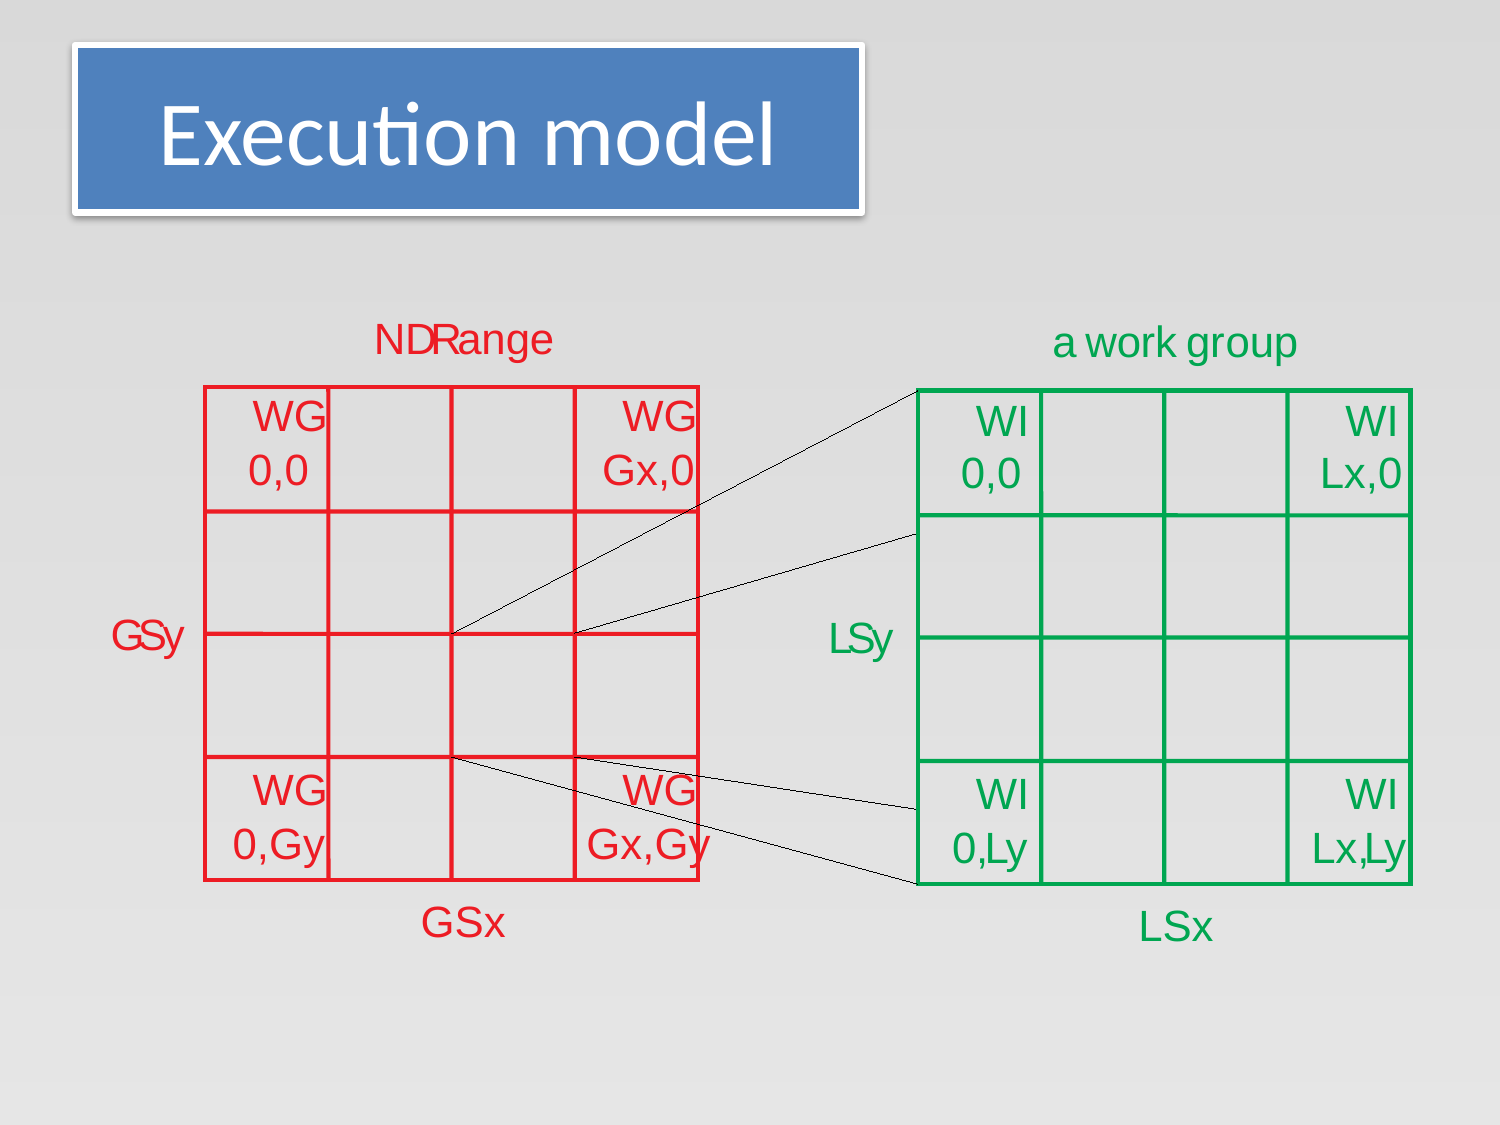

# Execution model
ND
R
ange
a
w
o
r
k
g
r
oup

WG
WG

WI
WI
0,0
Gx,0
0,0
Lx,0

G
S
y
L
S
y

WG
WG
WI
WI
0,Gy
Gx,Gy
0,
L
y
Lx,
L
y
GSx
LSx